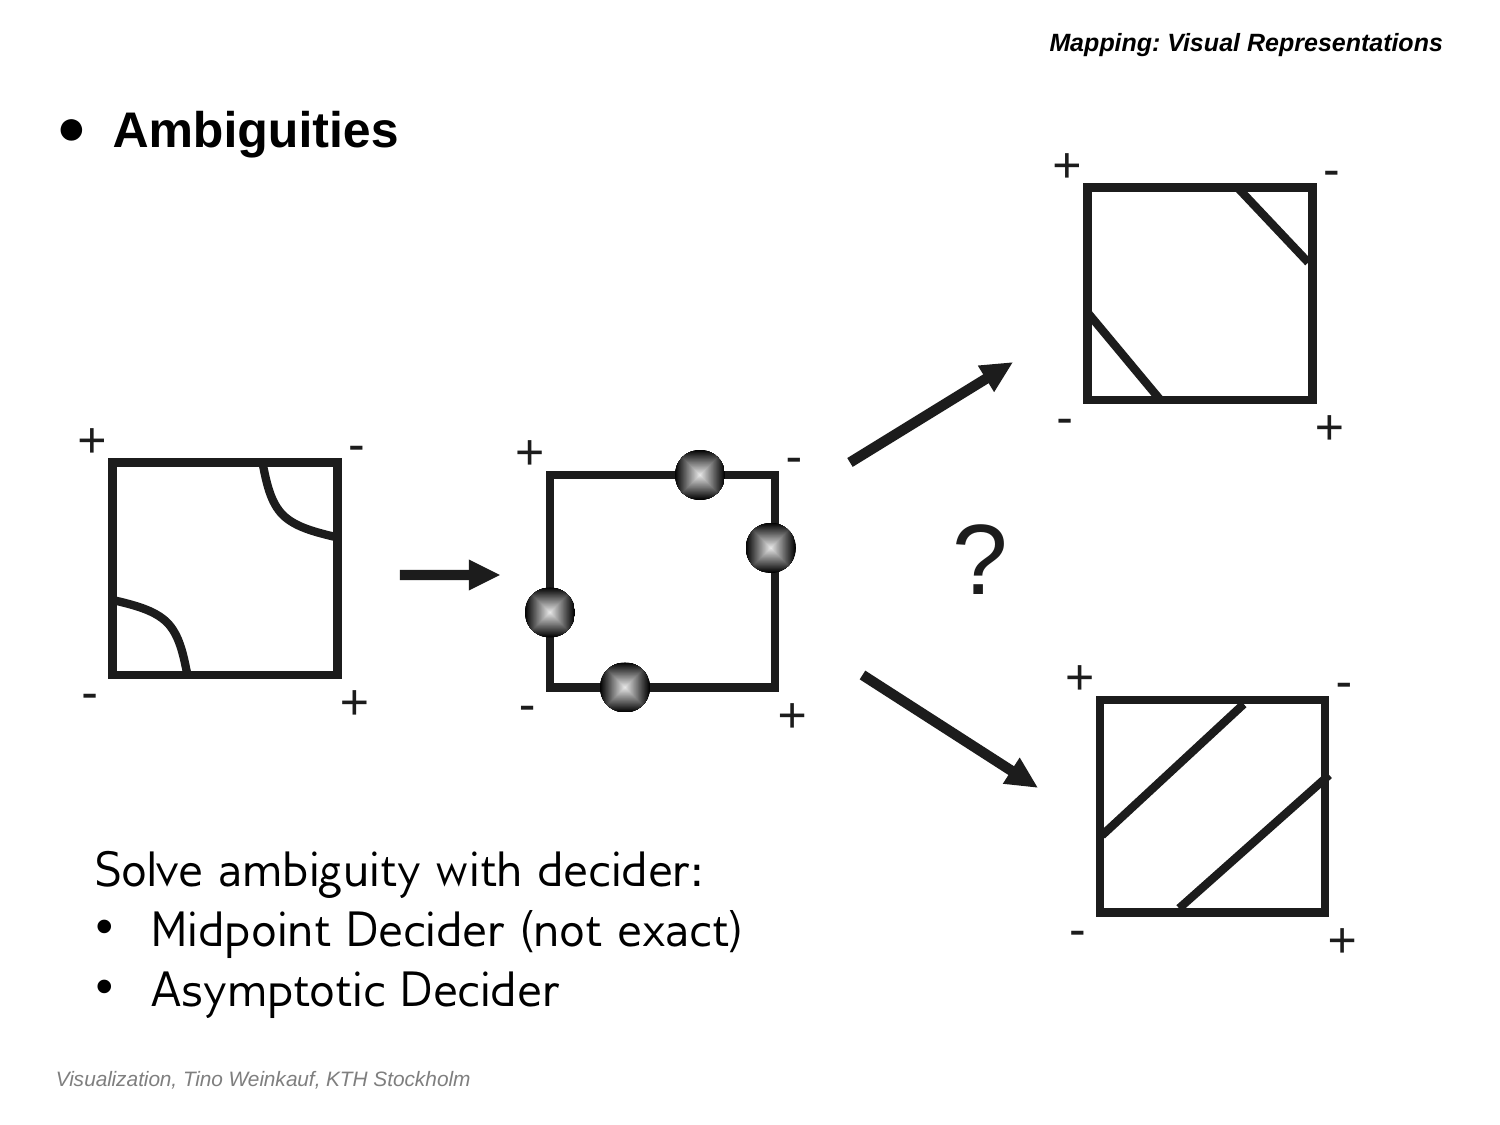

# Mapping: Visual Representations
Ambiguities

+
-

-
+
+
-
+
-

?

+
-
-
+

-
+

Solve ambiguity with decider:
Midpoint Decider (not exact)
Asymptotic Decider
-
+